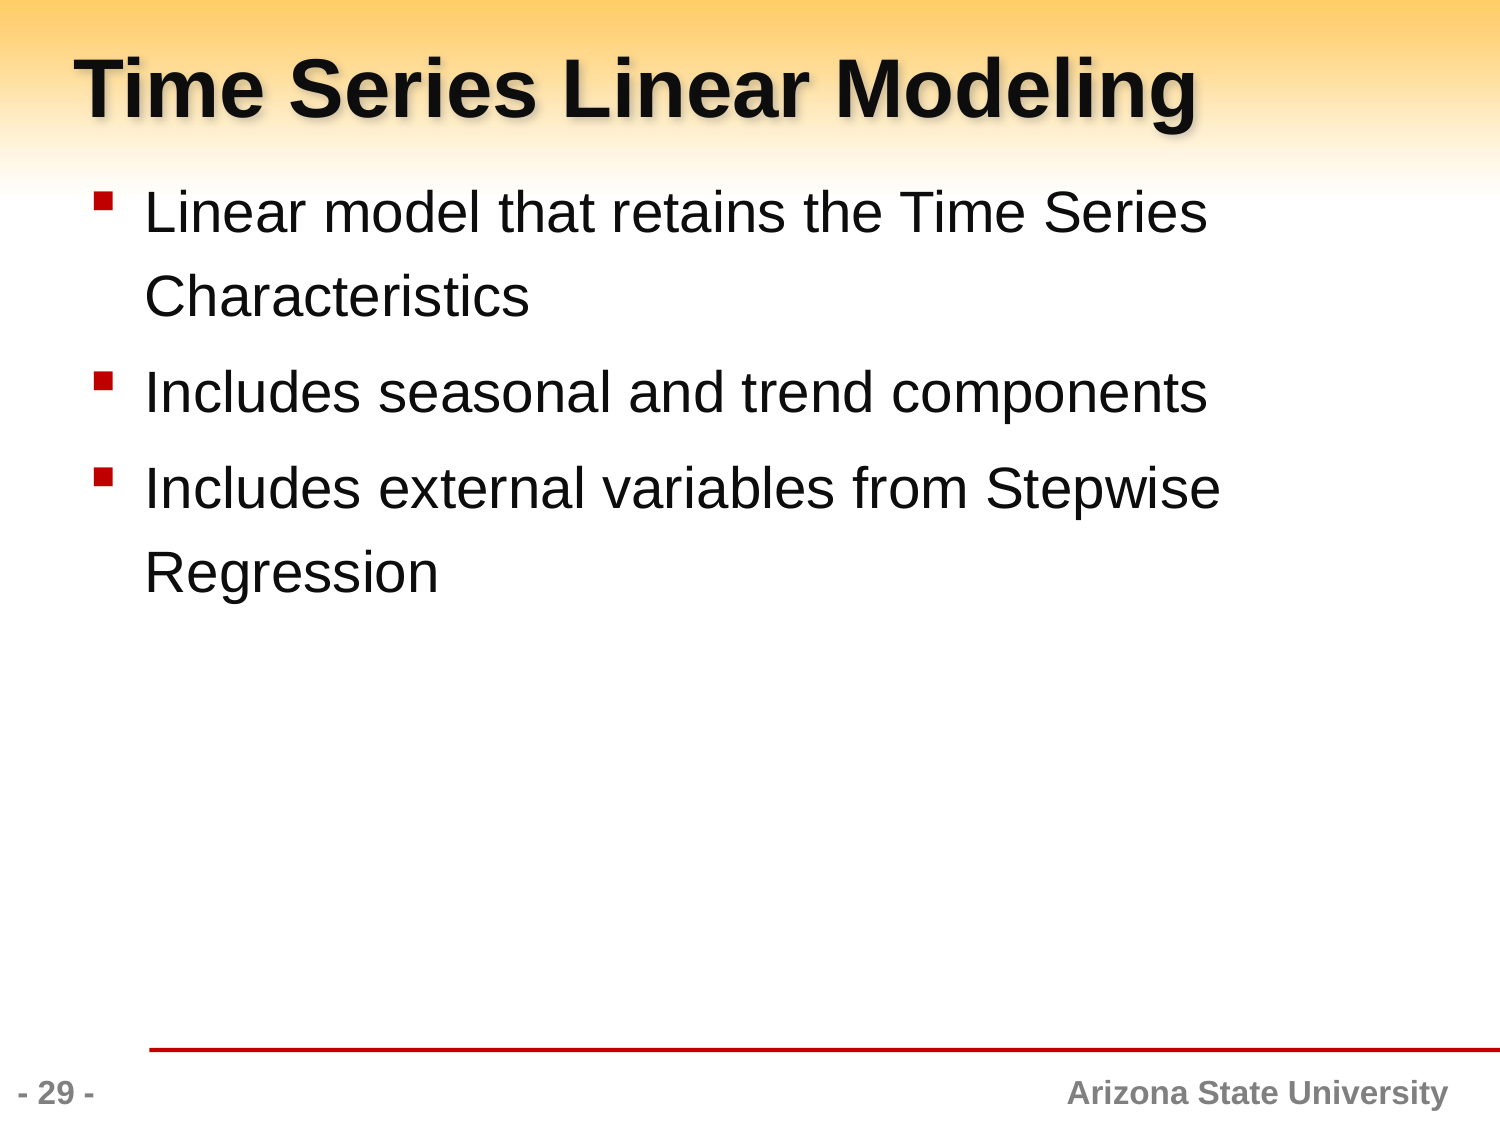

# Time Series Linear Modeling
Linear model that retains the Time Series Characteristics
Includes seasonal and trend components
Includes external variables from Stepwise Regression

- 29 -